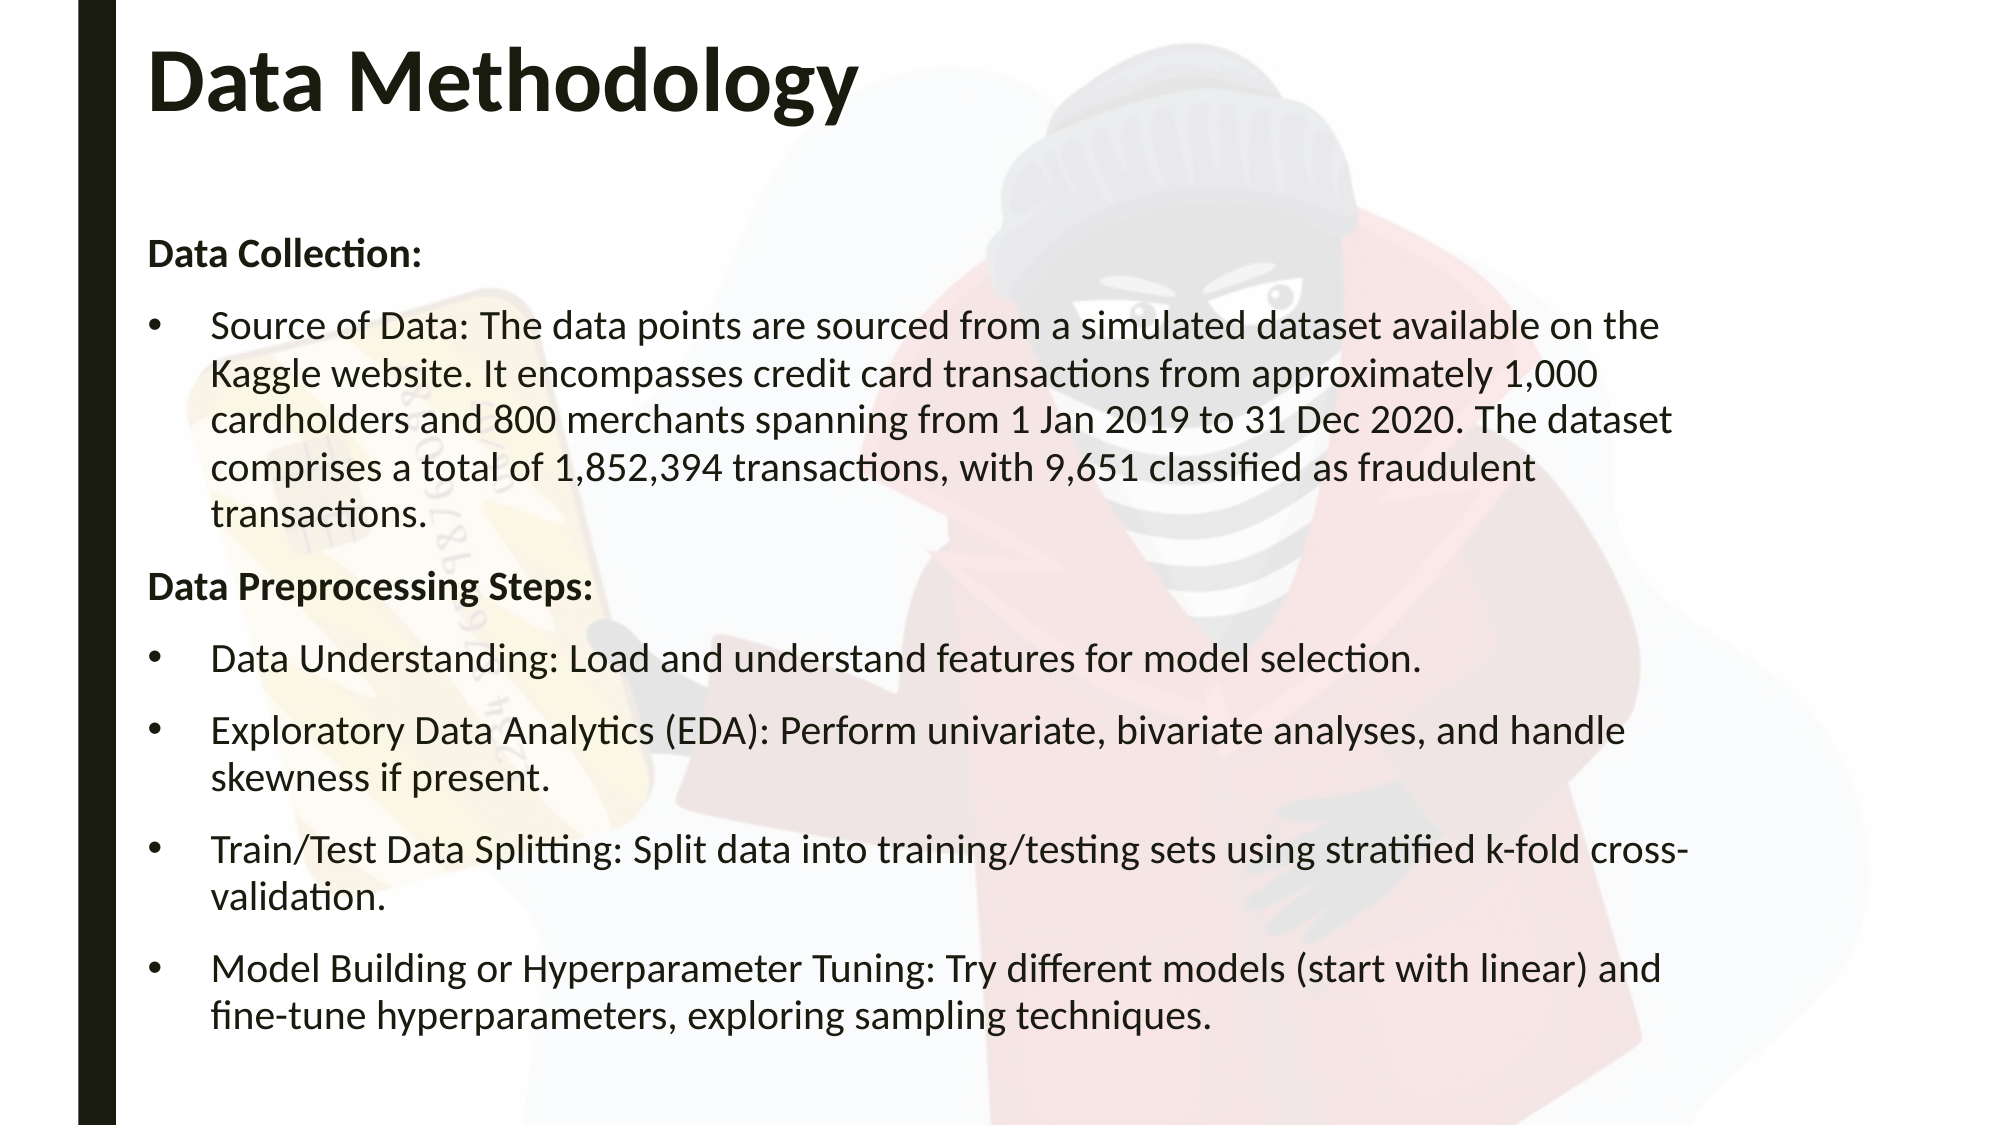

# Data Methodology

Data Collection:
Source of Data: The data points are sourced from a simulated dataset available on the Kaggle website. It encompasses credit card transactions from approximately 1,000 cardholders and 800 merchants spanning from 1 Jan 2019 to 31 Dec 2020. The dataset comprises a total of 1,852,394 transactions, with 9,651 classified as fraudulent transactions.
Data Preprocessing Steps:
Data Understanding: Load and understand features for model selection.
Exploratory Data Analytics (EDA): Perform univariate, bivariate analyses, and handle skewness if present.
Train/Test Data Splitting: Split data into training/testing sets using stratified k-fold cross-validation.
Model Building or Hyperparameter Tuning: Try different models (start with linear) and fine-tune hyperparameters, exploring sampling techniques.